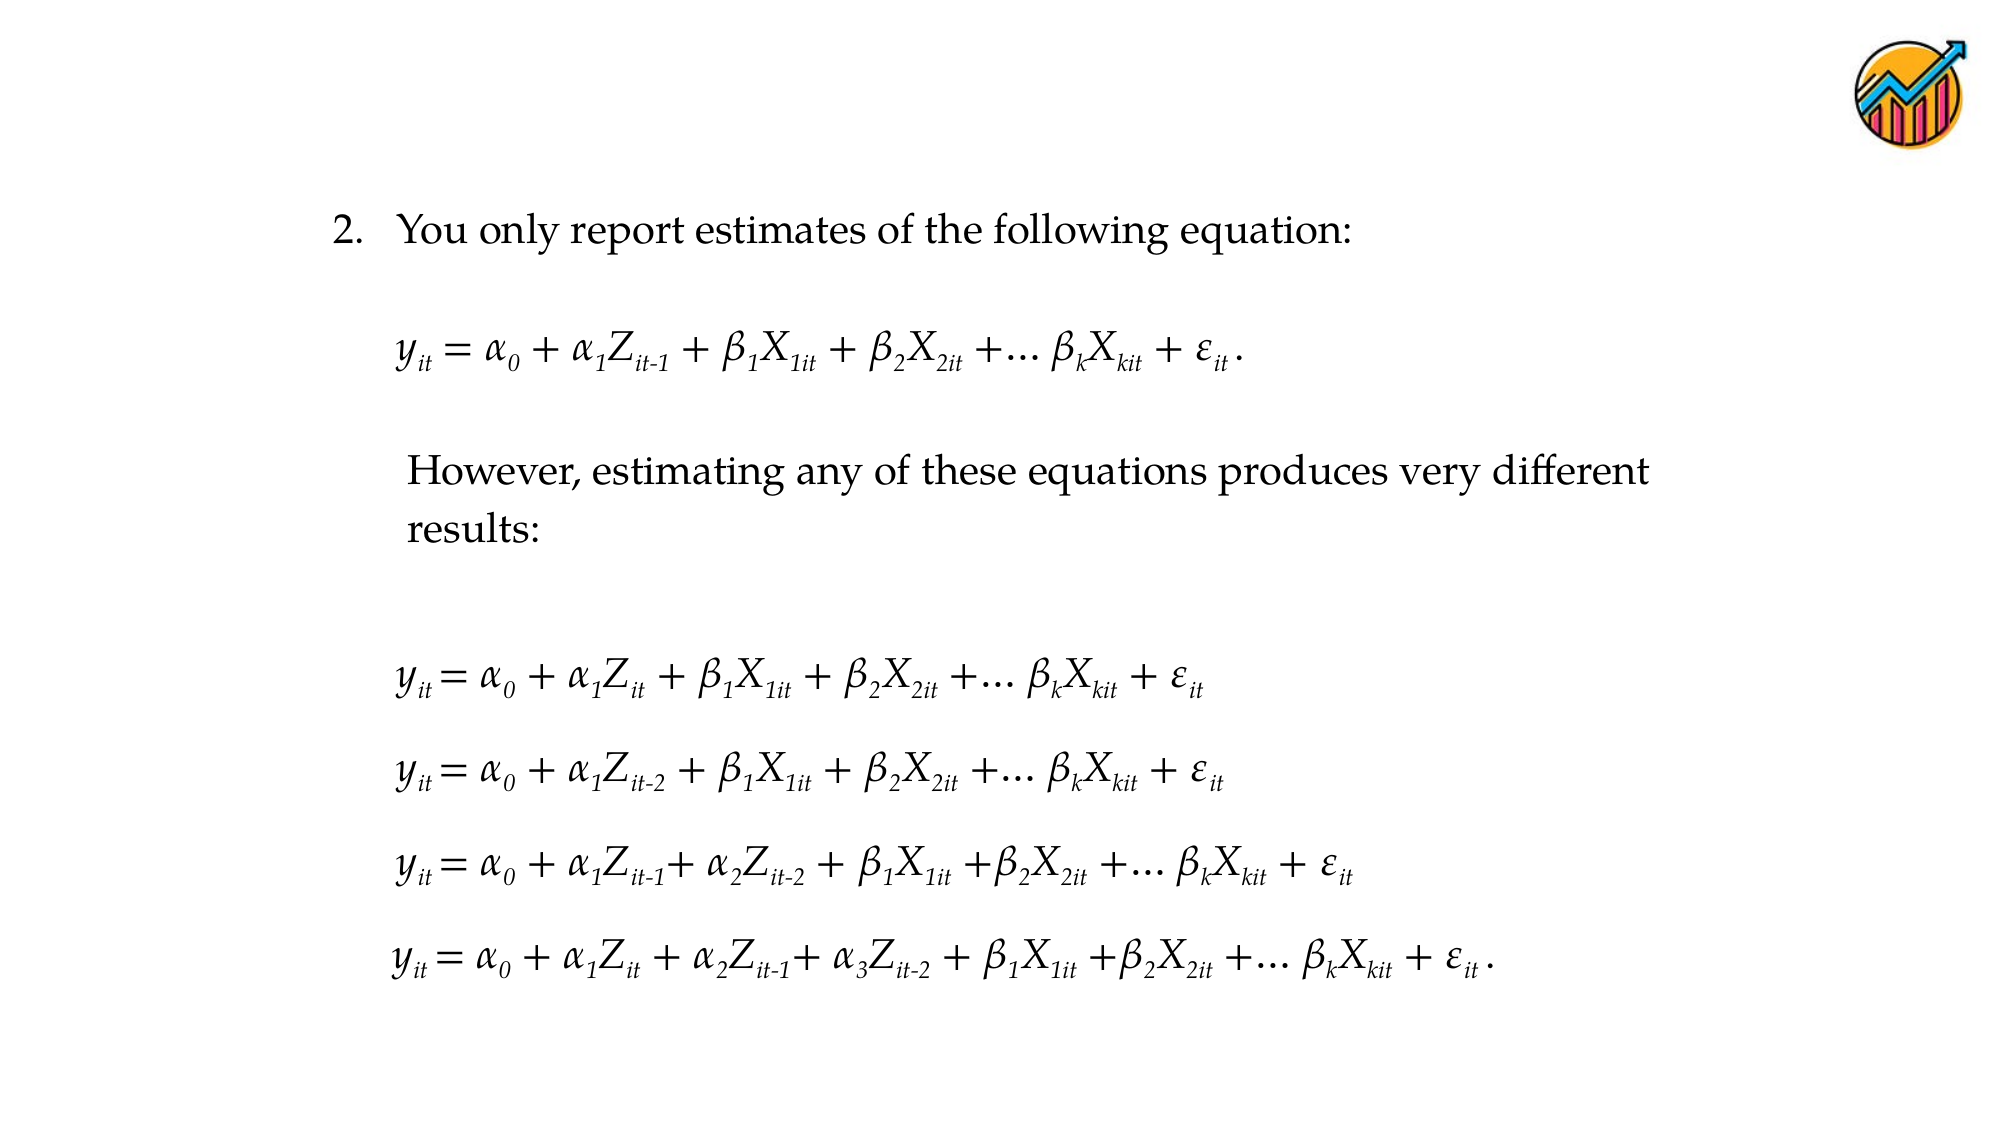

2.   You only report estimates of the following equation:

      yit = α0 + α1Zit-1 + β1X1it + β2X2it +… βkXkit + εit .

       However, estimating any of these equations produces very different
       results:

      yit = α0 + α1Zit + β1X1it + β2X2it +… βkXkit + εit
      yit = α0 + α1Zit-2 + β1X1it + β2X2it +… βkXkit + εit
      yit = α0 + α1Zit-1+ α2Zit-2 + β1X1it +β2X2it +… βkXkit + εit
      yit = α0 + α1Zit + α2Zit-1+ α3Zit-2 + β1X1it +β2X2it +… βkXkit + εit .